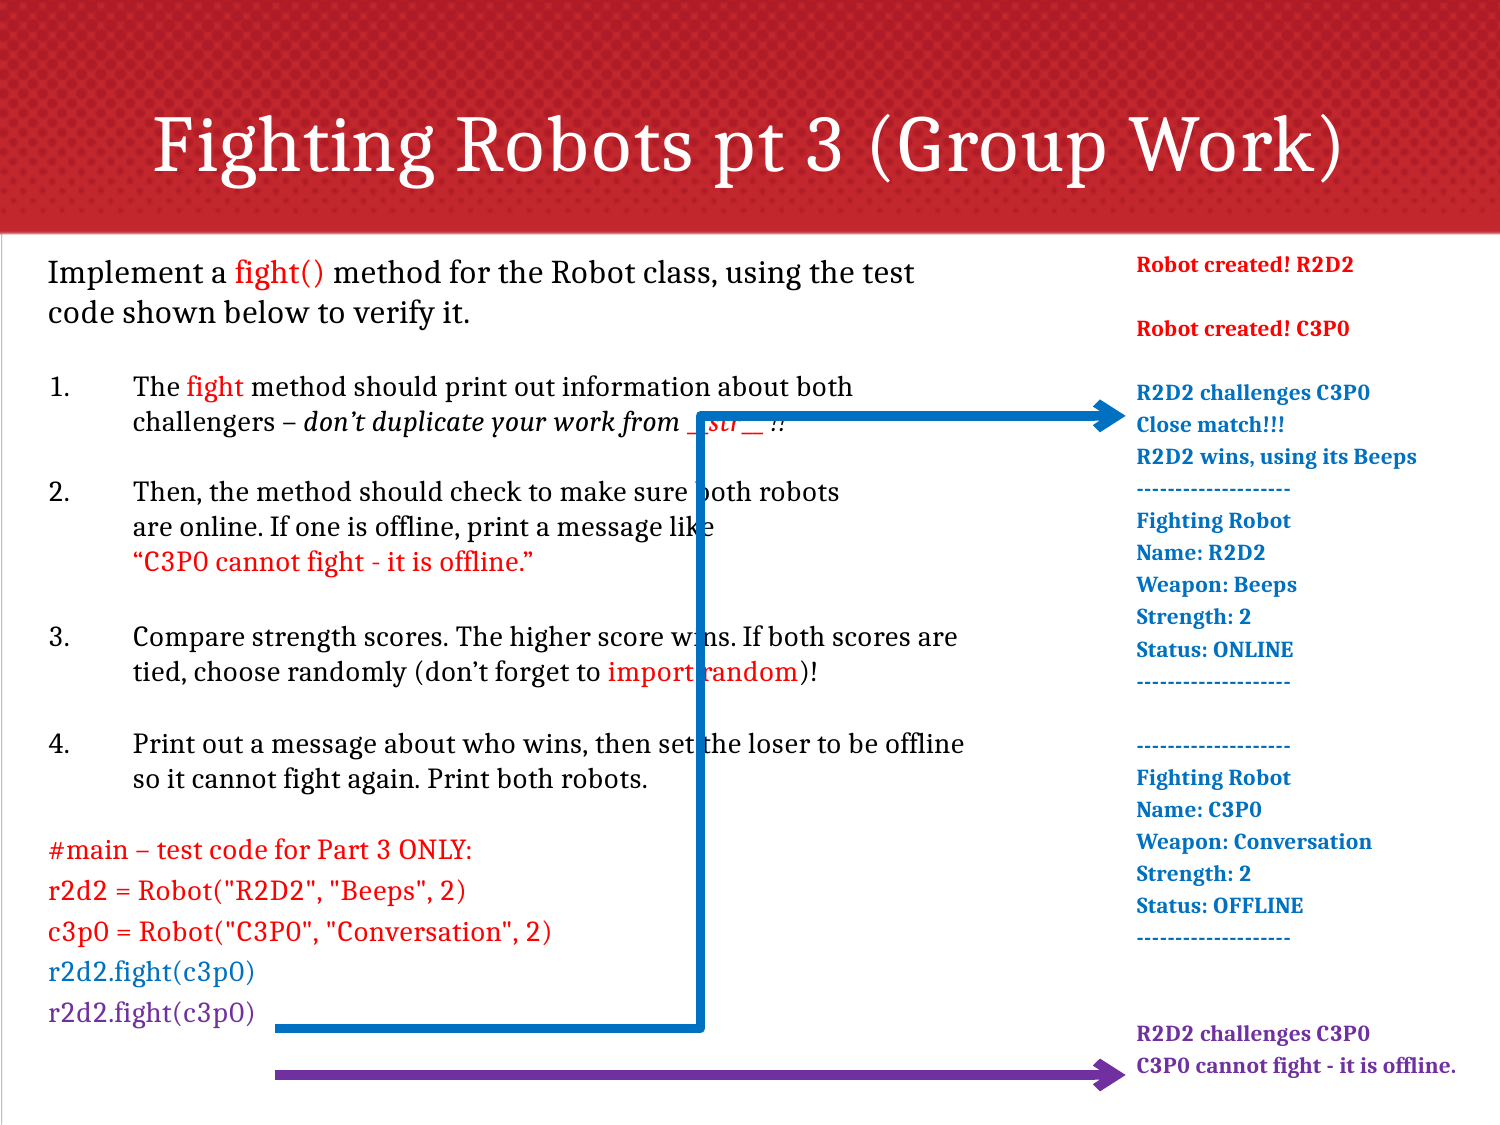

# Fighting Robots pt 3 (Group Work)
Robot created! R2D2

Robot created! C3P0

R2D2 challenges C3P0
Close match!!!
R2D2 wins, using its Beeps
--------------------
Fighting Robot
Name: R2D2
Weapon: Beeps
Strength: 2
Status: ONLINE
--------------------

--------------------
Fighting Robot
Name: C3P0
Weapon: Conversation
Strength: 2
Status: OFFLINE
--------------------

R2D2 challenges C3P0
C3P0 cannot fight - it is offline.
Implement a fight() method for the Robot class, using the test code shown below to verify it.

The fight method should print out information about both challengers – don’t duplicate your work from __str__ !!

Then, the method should check to make sure both robots
are online. If one is offline, print a message like
“C3P0 cannot fight - it is offline.”
Compare strength scores. The higher score wins. If both scores are tied, choose randomly (don’t forget to import random)!

Print out a message about who wins, then set the loser to be offline so it cannot fight again. Print both robots.

#main – test code for Part 3 ONLY:
r2d2 = Robot("R2D2", "Beeps", 2)
c3p0 = Robot("C3P0", "Conversation", 2)
r2d2.fight(c3p0)
r2d2.fight(c3p0)